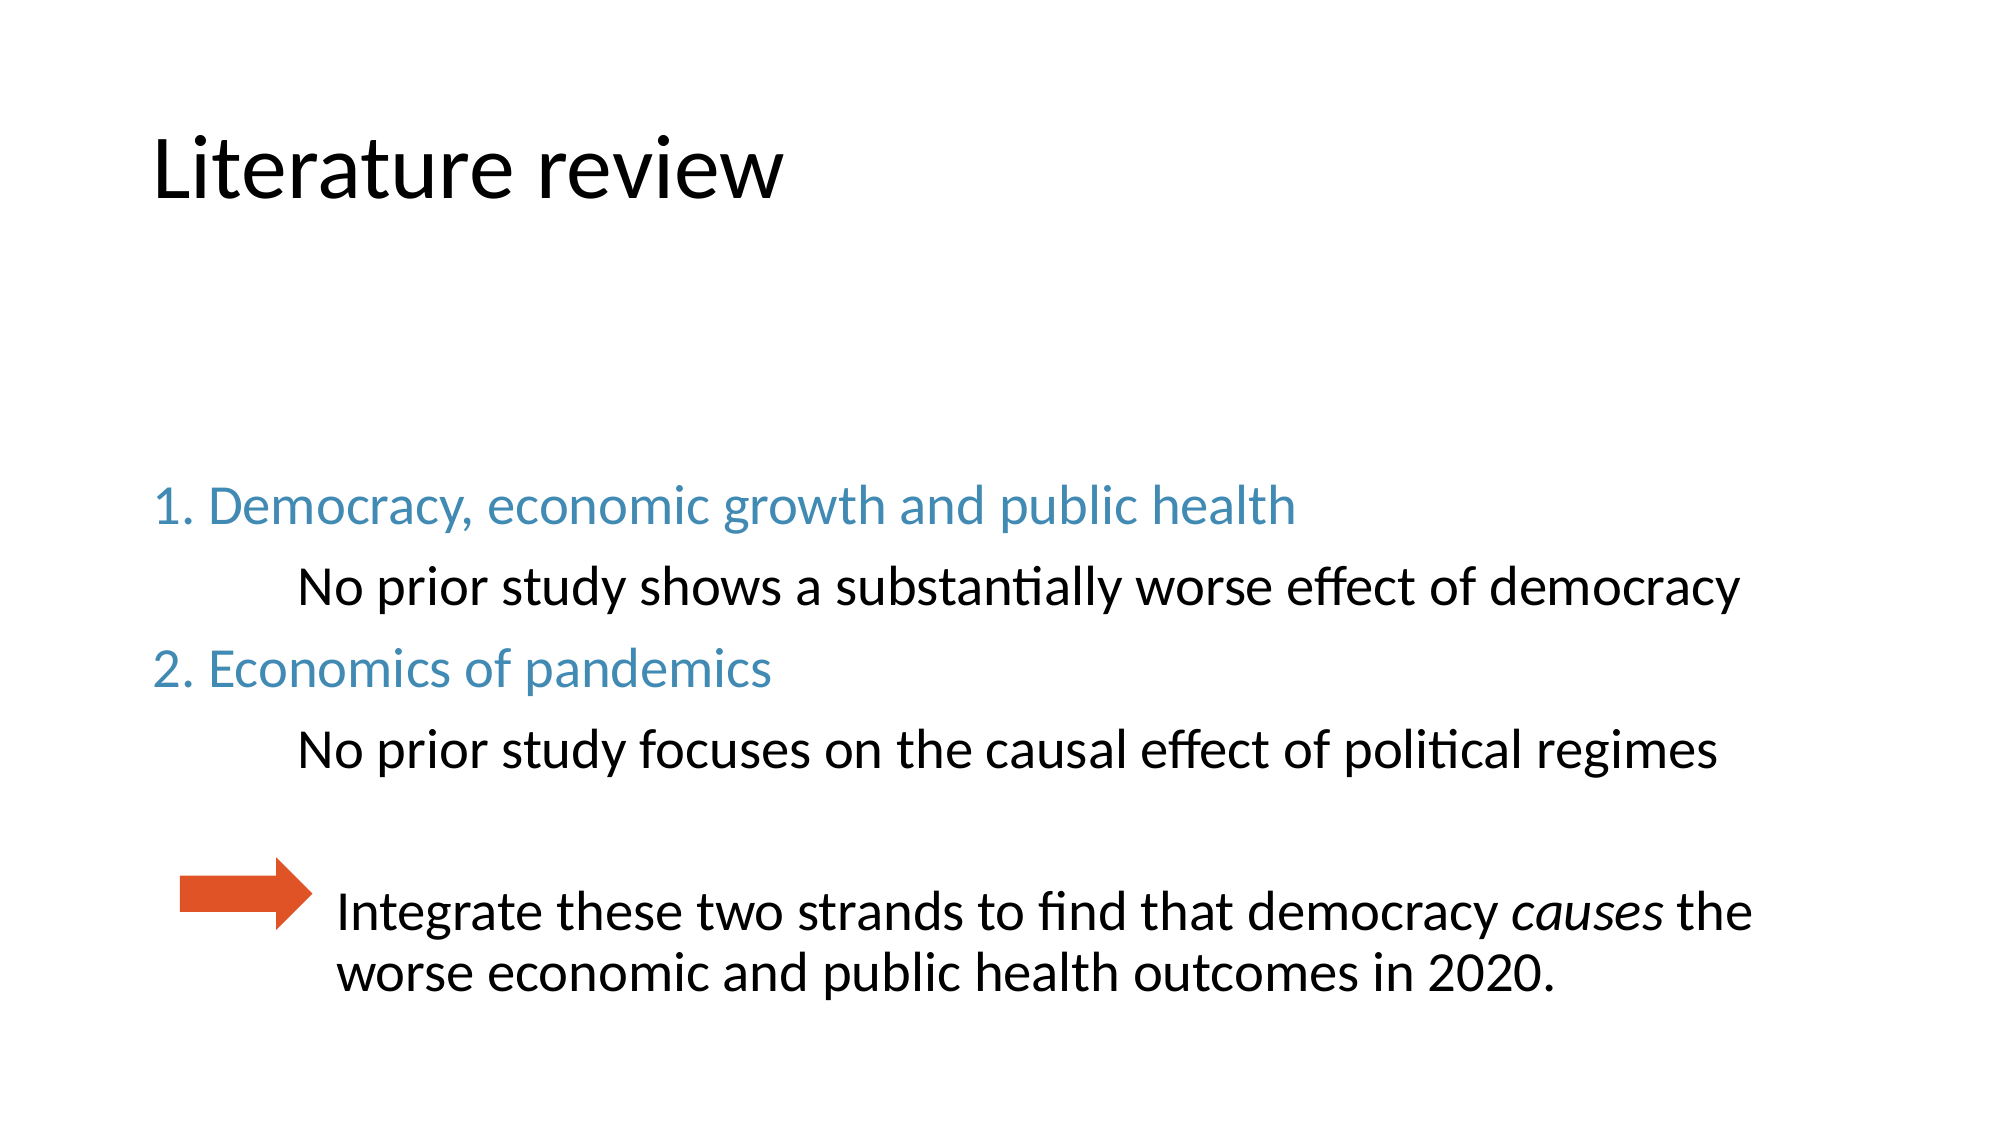

# Literature review

1. Democracy, economic growth and public health
	No prior study shows a substantially worse effect of democracy
2. Economics of pandemics
	No prior study focuses on the causal effect of political regimes

	   Integrate these two strands to find that democracy causes the 	   worse economic and public health outcomes in 2020.